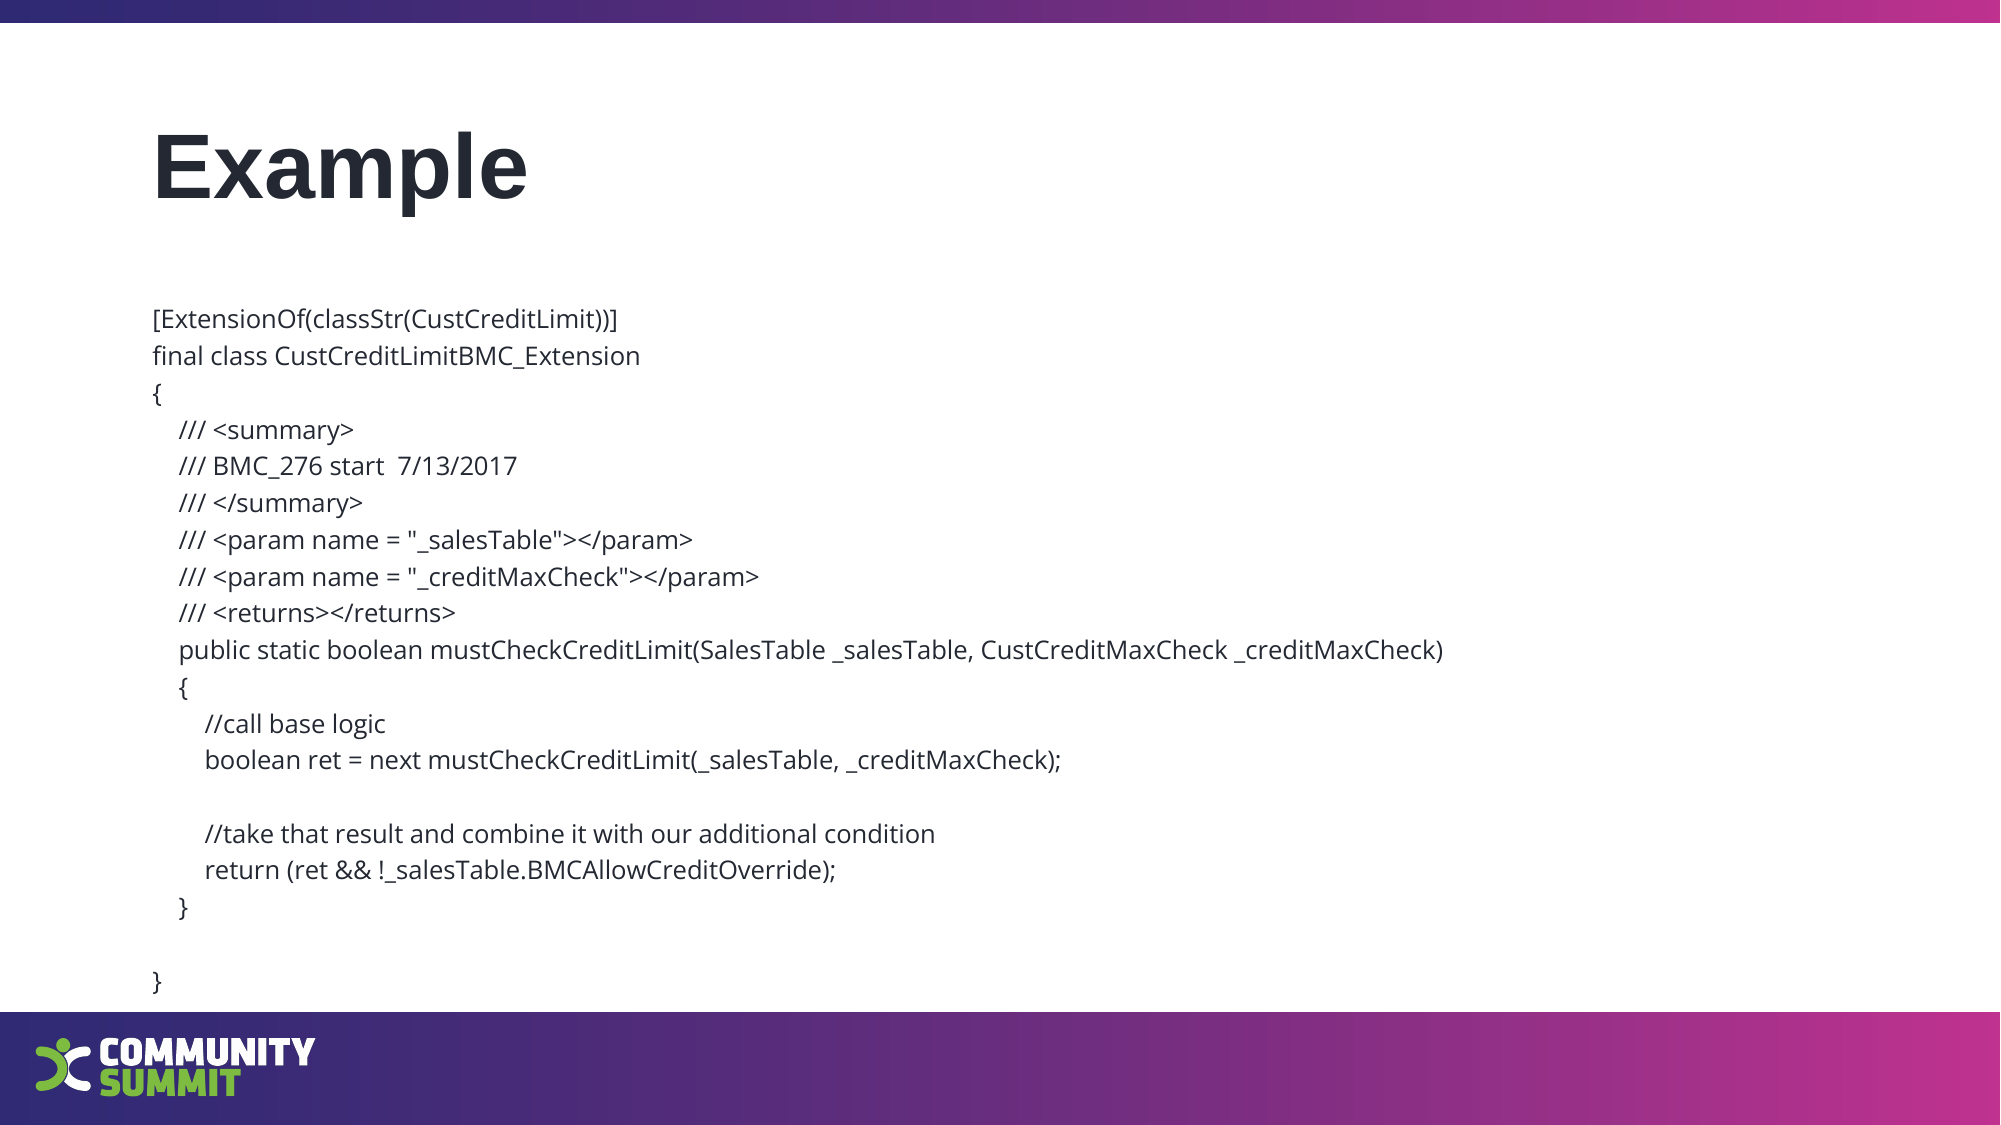

# Example
[ExtensionOf(classStr(CustCreditLimit))]
final class CustCreditLimitBMC_Extension
{
    /// <summary>
    /// BMC_276 start  7/13/2017
    /// </summary>
    /// <param name = "_salesTable"></param>
    /// <param name = "_creditMaxCheck"></param>
    /// <returns></returns>
    public static boolean mustCheckCreditLimit(SalesTable _salesTable, CustCreditMaxCheck _creditMaxCheck)
    {
        //call base logic
        boolean ret = next mustCheckCreditLimit(_salesTable, _creditMaxCheck);

        //take that result and combine it with our additional condition
        return (ret && !_salesTable.BMCAllowCreditOverride);
    }

}